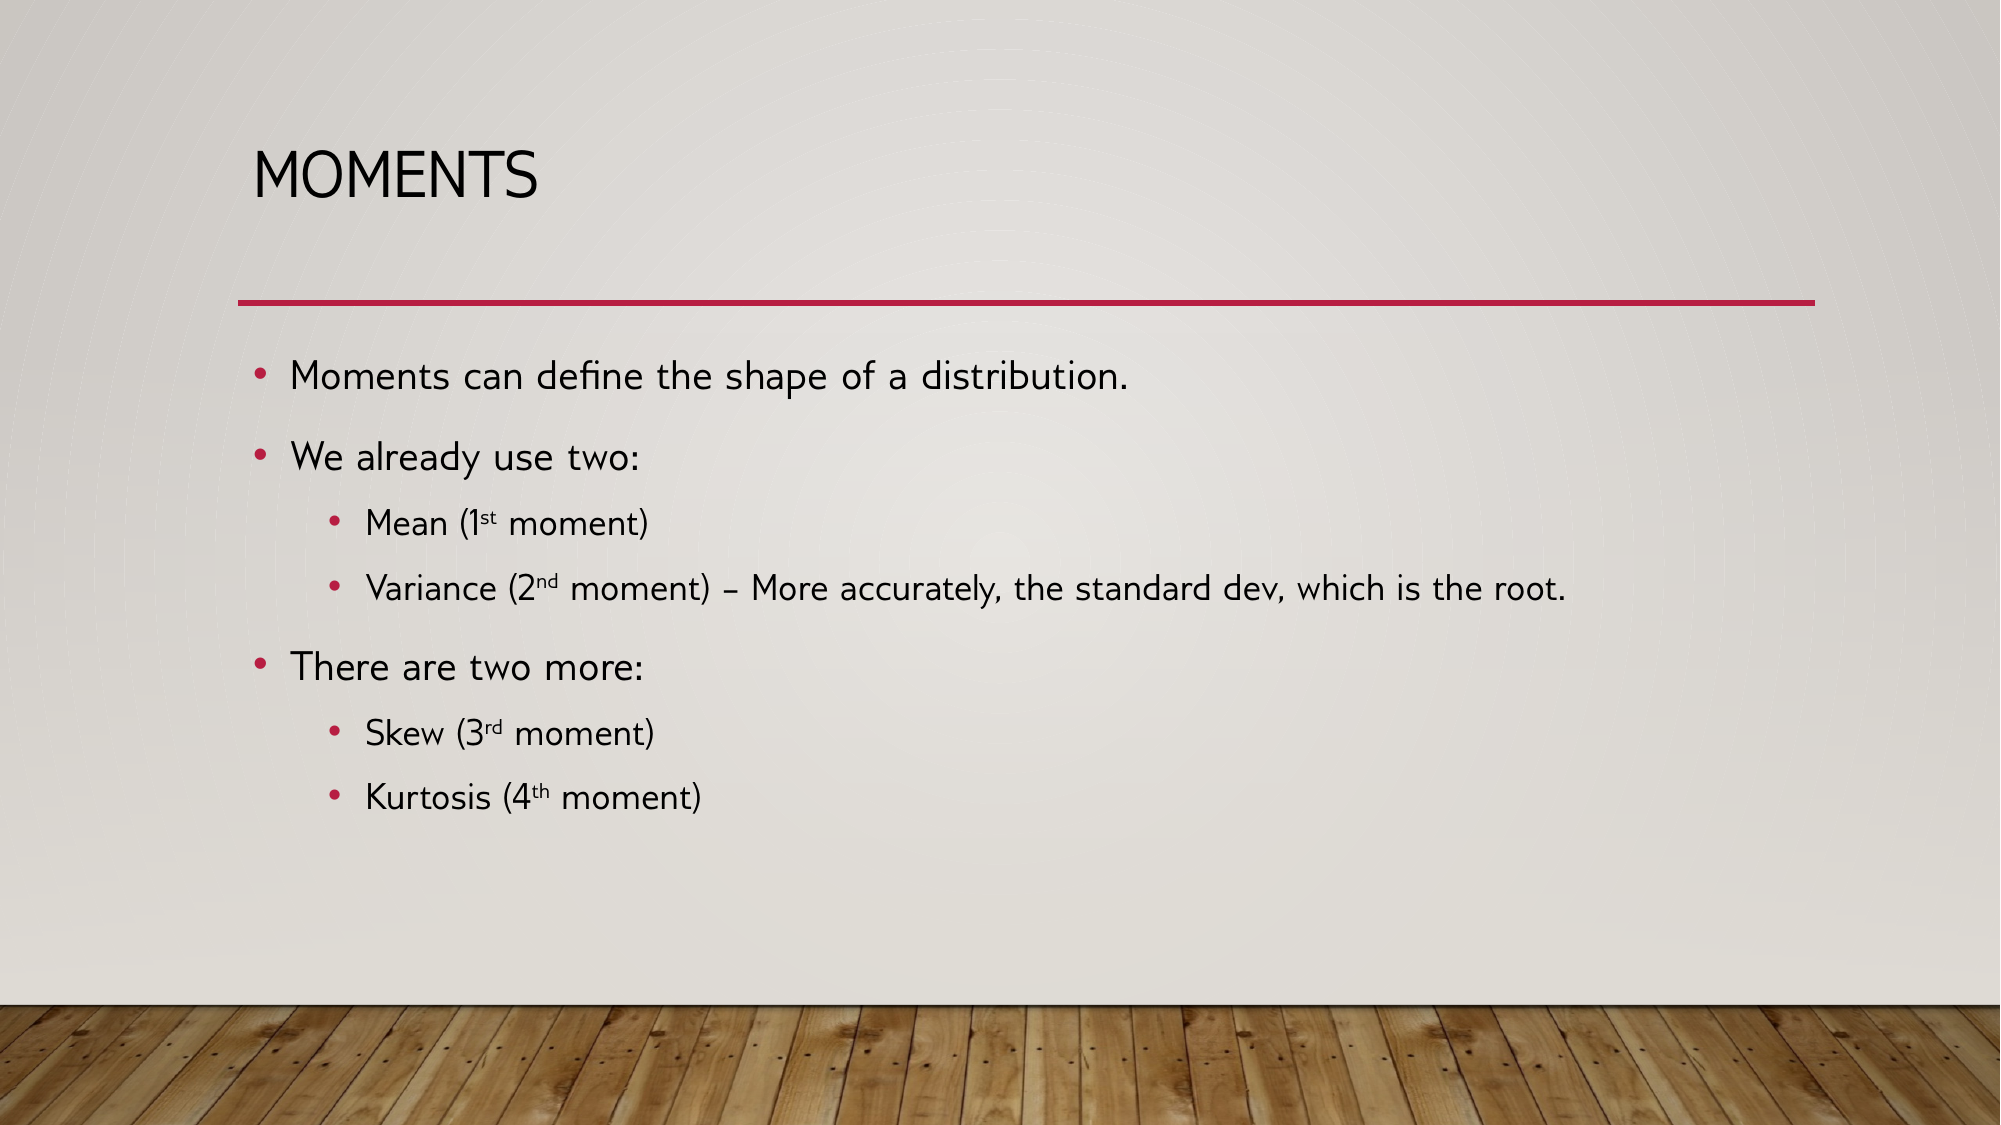

# Moments
Moments can define the shape of a distribution.
We already use two:
Mean (1st moment)
Variance (2nd moment) – More accurately, the standard dev, which is the root.
There are two more:
Skew (3rd moment)
Kurtosis (4th moment)